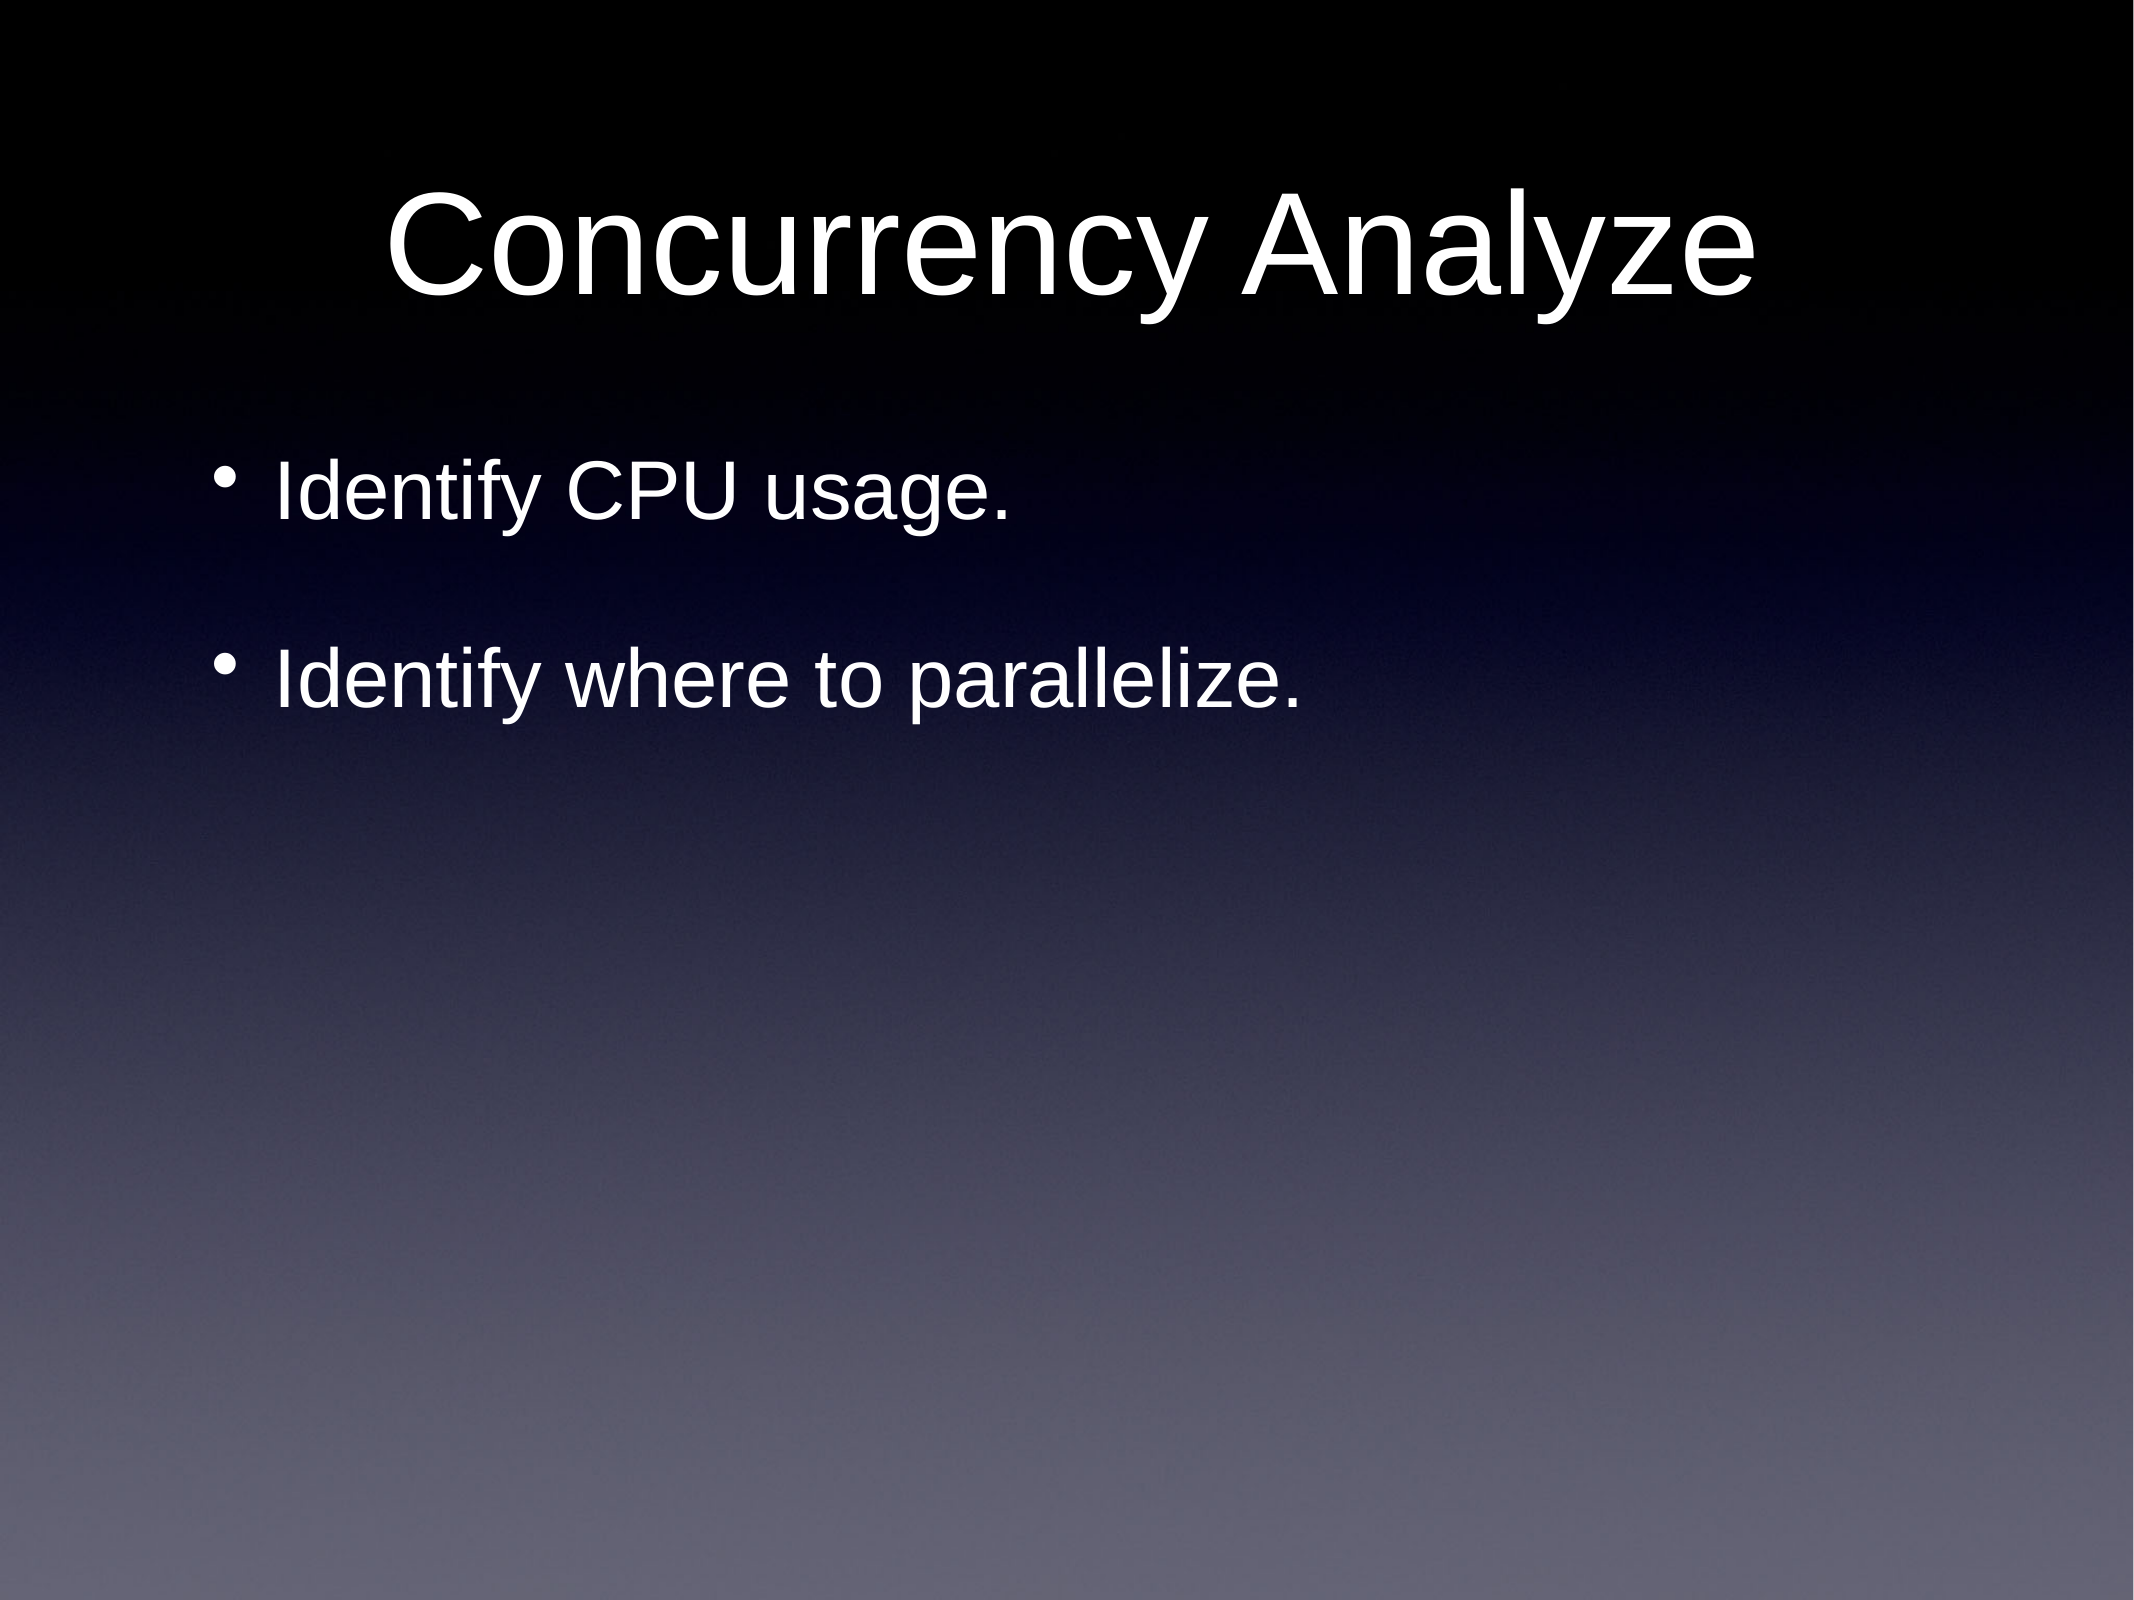

# Concurrency Analyze
Identify CPU usage.
Identify where to parallelize.